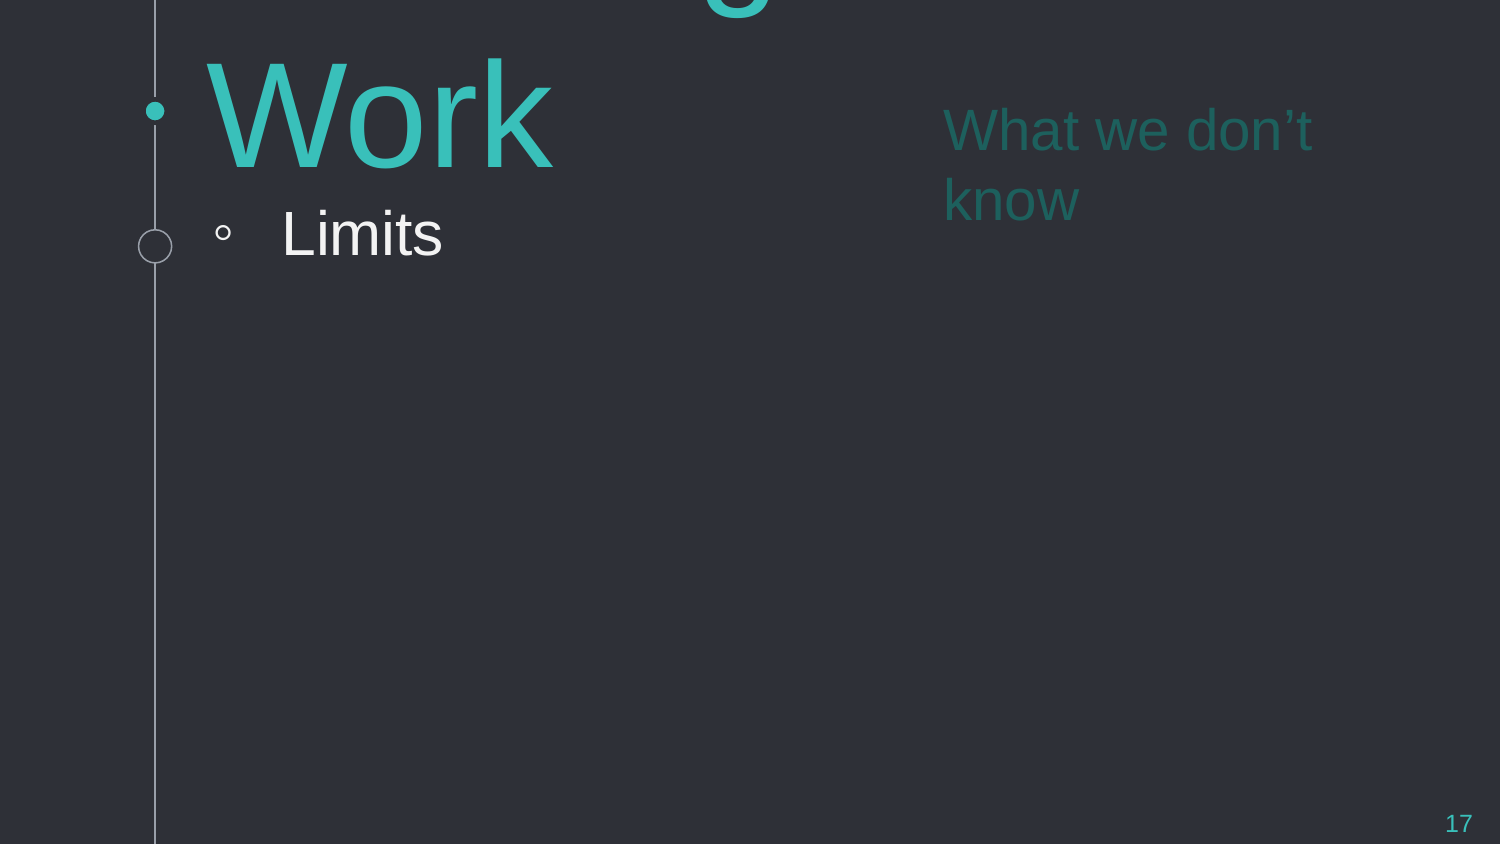

Meaningful Work
Limits
What we don’t know
17